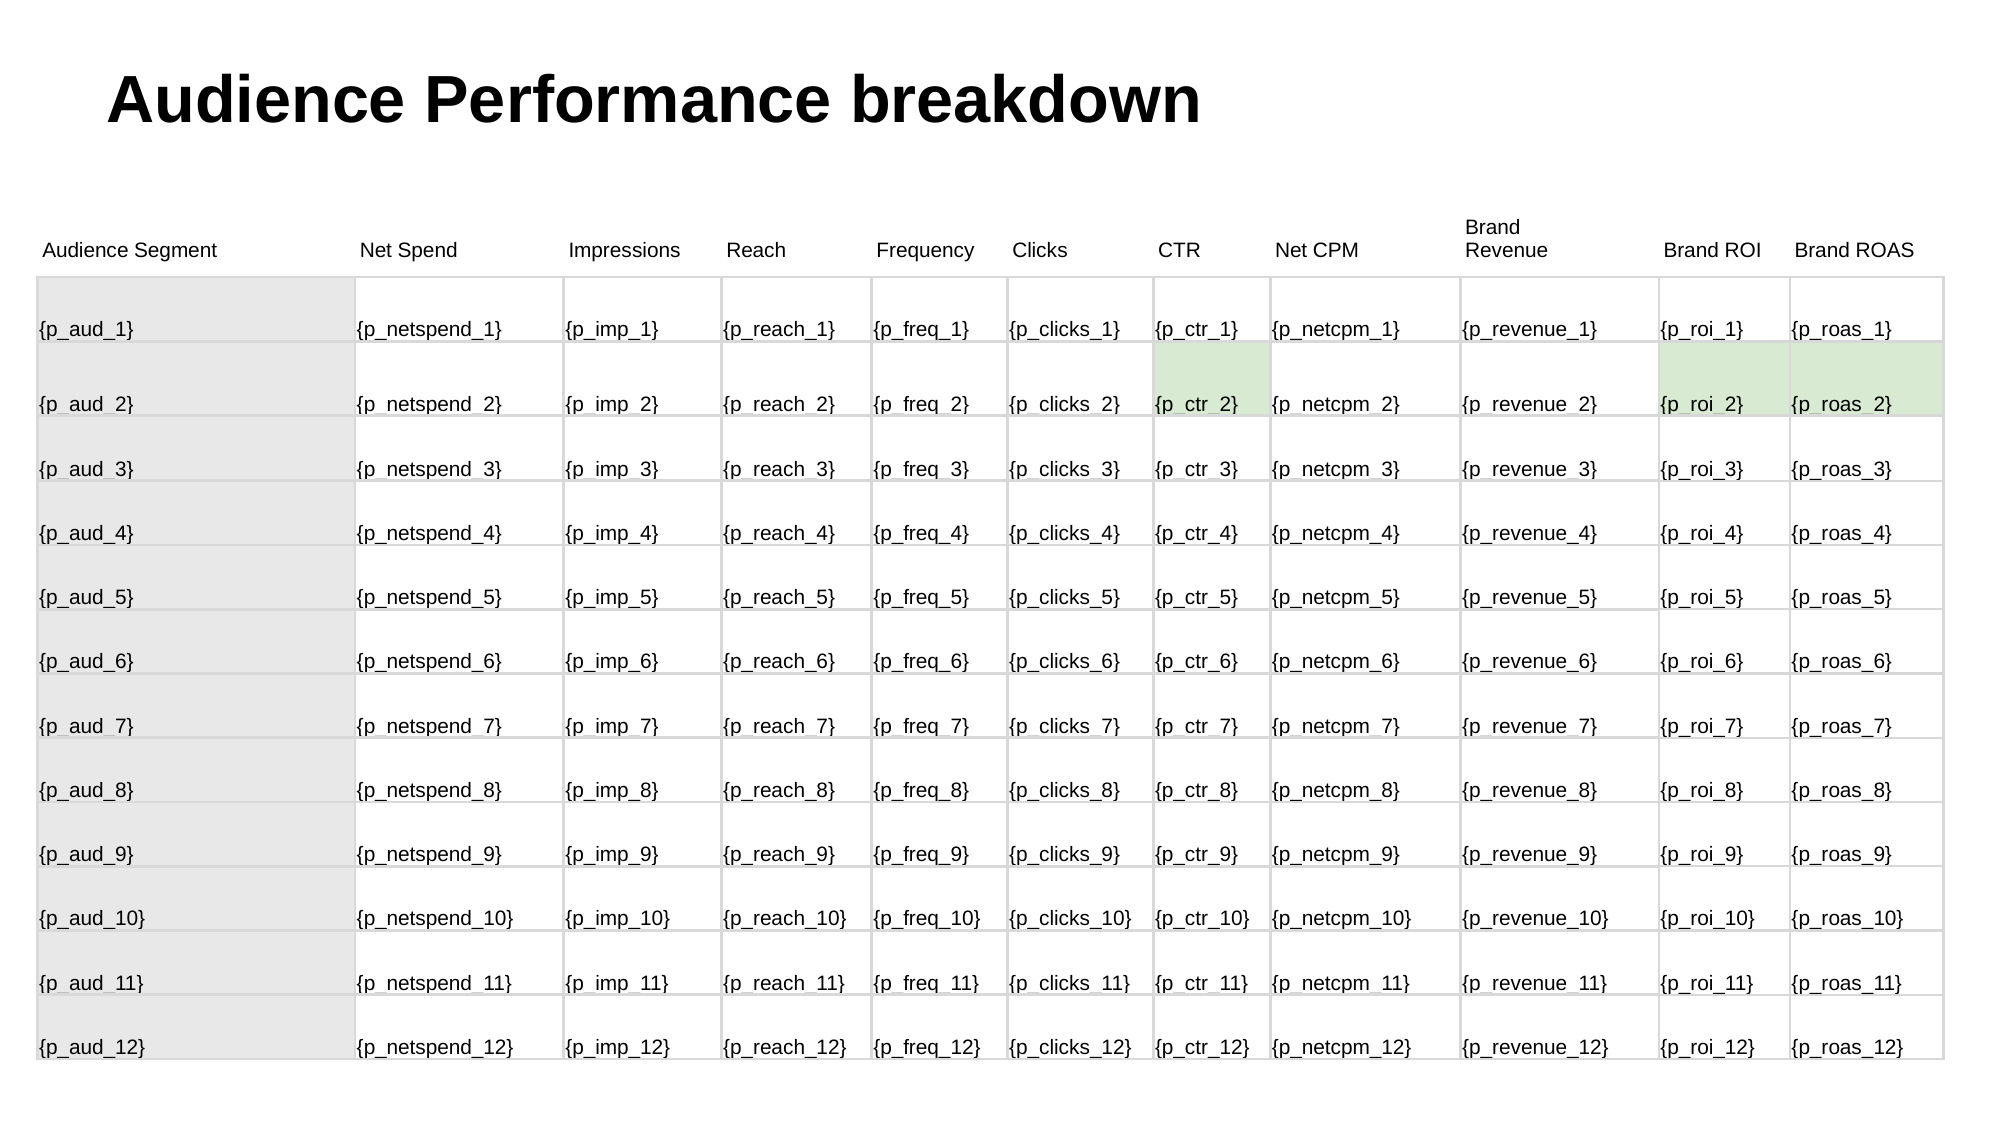

# Audience Performance breakdown
33
| Audience Segment | Net Spend | Impressions | Reach | Frequency | Clicks | CTR | Net CPM | Brand Revenue | Brand ROI | Brand ROAS |
| --- | --- | --- | --- | --- | --- | --- | --- | --- | --- | --- |
| {p\_aud\_1} | {p\_netspend\_1} | {p\_imp\_1} | {p\_reach\_1} | {p\_freq\_1} | {p\_clicks\_1} | {p\_ctr\_1} | {p\_netcpm\_1} | {p\_revenue\_1} | {p\_roi\_1} | {p\_roas\_1} |
| {p\_aud\_2} | {p\_netspend\_2} | {p\_imp\_2} | {p\_reach\_2} | {p\_freq\_2} | {p\_clicks\_2} | {p\_ctr\_2} | {p\_netcpm\_2} | {p\_revenue\_2} | {p\_roi\_2} | {p\_roas\_2} |
| {p\_aud\_3} | {p\_netspend\_3} | {p\_imp\_3} | {p\_reach\_3} | {p\_freq\_3} | {p\_clicks\_3} | {p\_ctr\_3} | {p\_netcpm\_3} | {p\_revenue\_3} | {p\_roi\_3} | {p\_roas\_3} |
| {p\_aud\_4} | {p\_netspend\_4} | {p\_imp\_4} | {p\_reach\_4} | {p\_freq\_4} | {p\_clicks\_4} | {p\_ctr\_4} | {p\_netcpm\_4} | {p\_revenue\_4} | {p\_roi\_4} | {p\_roas\_4} |
| {p\_aud\_5} | {p\_netspend\_5} | {p\_imp\_5} | {p\_reach\_5} | {p\_freq\_5} | {p\_clicks\_5} | {p\_ctr\_5} | {p\_netcpm\_5} | {p\_revenue\_5} | {p\_roi\_5} | {p\_roas\_5} |
| {p\_aud\_6} | {p\_netspend\_6} | {p\_imp\_6} | {p\_reach\_6} | {p\_freq\_6} | {p\_clicks\_6} | {p\_ctr\_6} | {p\_netcpm\_6} | {p\_revenue\_6} | {p\_roi\_6} | {p\_roas\_6} |
| {p\_aud\_7} | {p\_netspend\_7} | {p\_imp\_7} | {p\_reach\_7} | {p\_freq\_7} | {p\_clicks\_7} | {p\_ctr\_7} | {p\_netcpm\_7} | {p\_revenue\_7} | {p\_roi\_7} | {p\_roas\_7} |
| {p\_aud\_8} | {p\_netspend\_8} | {p\_imp\_8} | {p\_reach\_8} | {p\_freq\_8} | {p\_clicks\_8} | {p\_ctr\_8} | {p\_netcpm\_8} | {p\_revenue\_8} | {p\_roi\_8} | {p\_roas\_8} |
| {p\_aud\_9} | {p\_netspend\_9} | {p\_imp\_9} | {p\_reach\_9} | {p\_freq\_9} | {p\_clicks\_9} | {p\_ctr\_9} | {p\_netcpm\_9} | {p\_revenue\_9} | {p\_roi\_9} | {p\_roas\_9} |
| {p\_aud\_10} | {p\_netspend\_10} | {p\_imp\_10} | {p\_reach\_10} | {p\_freq\_10} | {p\_clicks\_10} | {p\_ctr\_10} | {p\_netcpm\_10} | {p\_revenue\_10} | {p\_roi\_10} | {p\_roas\_10} |
| {p\_aud\_11} | {p\_netspend\_11} | {p\_imp\_11} | {p\_reach\_11} | {p\_freq\_11} | {p\_clicks\_11} | {p\_ctr\_11} | {p\_netcpm\_11} | {p\_revenue\_11} | {p\_roi\_11} | {p\_roas\_11} |
| {p\_aud\_12} | {p\_netspend\_12} | {p\_imp\_12} | {p\_reach\_12} | {p\_freq\_12} | {p\_clicks\_12} | {p\_ctr\_12} | {p\_netcpm\_12} | {p\_revenue\_12} | {p\_roi\_12} | {p\_roas\_12} |